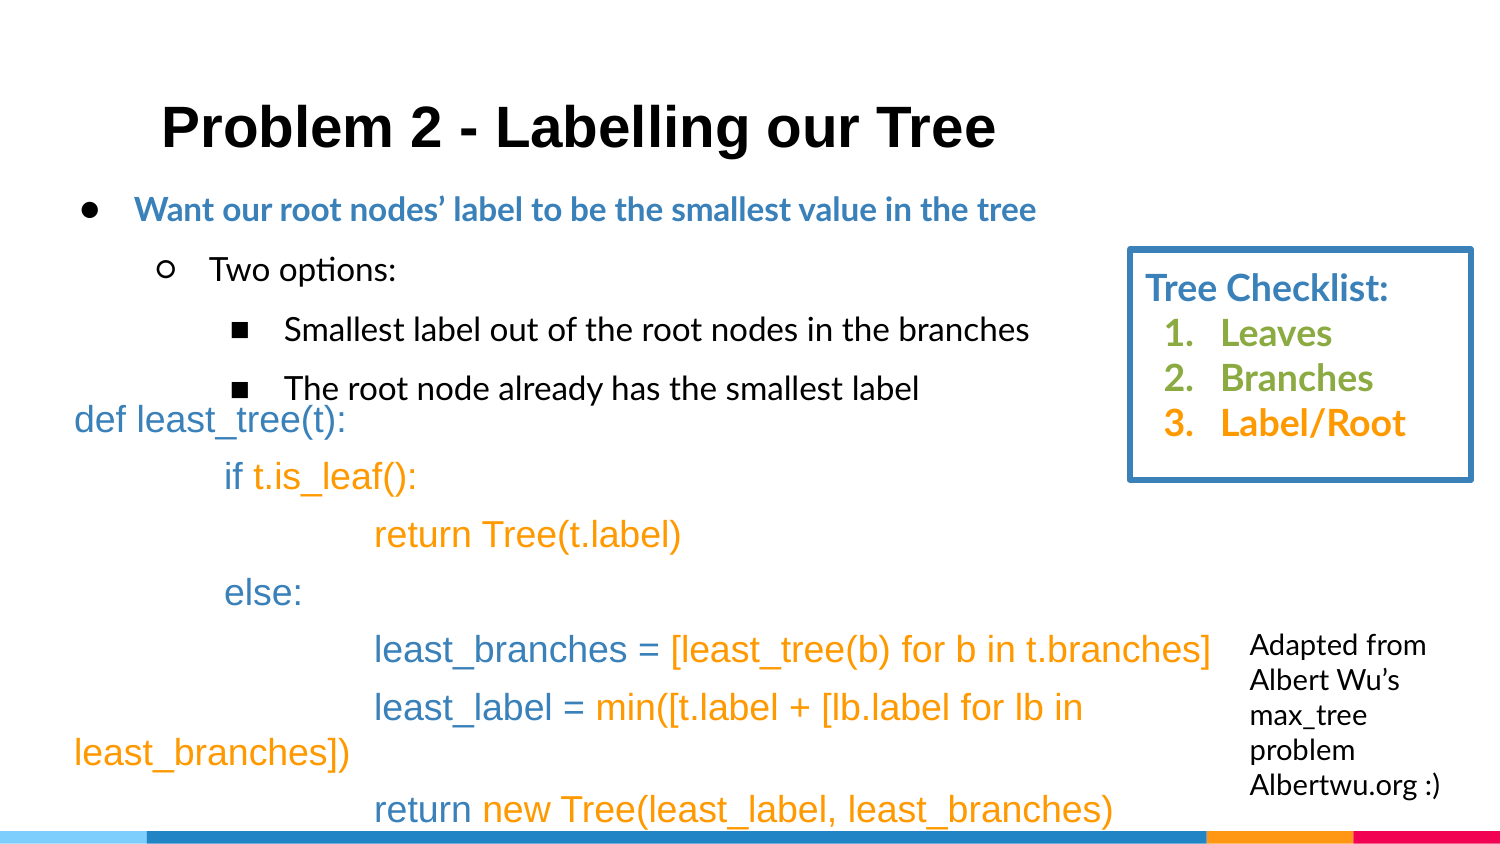

# Problem 2 - Labelling our Tree
Want our root nodes’ label to be the smallest value in the tree
Two options:
Smallest label out of the root nodes in the branches
The root node already has the smallest label

Tree Checklist:
Leaves
Branches
Label/Root
def least_tree(t):
	if t.is_leaf():
		return Tree(t.label)
	else:
		least_branches = [least_tree(b) for b in t.branches]
		least_label = min([t.label + [lb.label for lb in least_branches])
		return new Tree(least_label, least_branches)
Adapted from Albert Wu’s max_tree problem
Albertwu.org :)